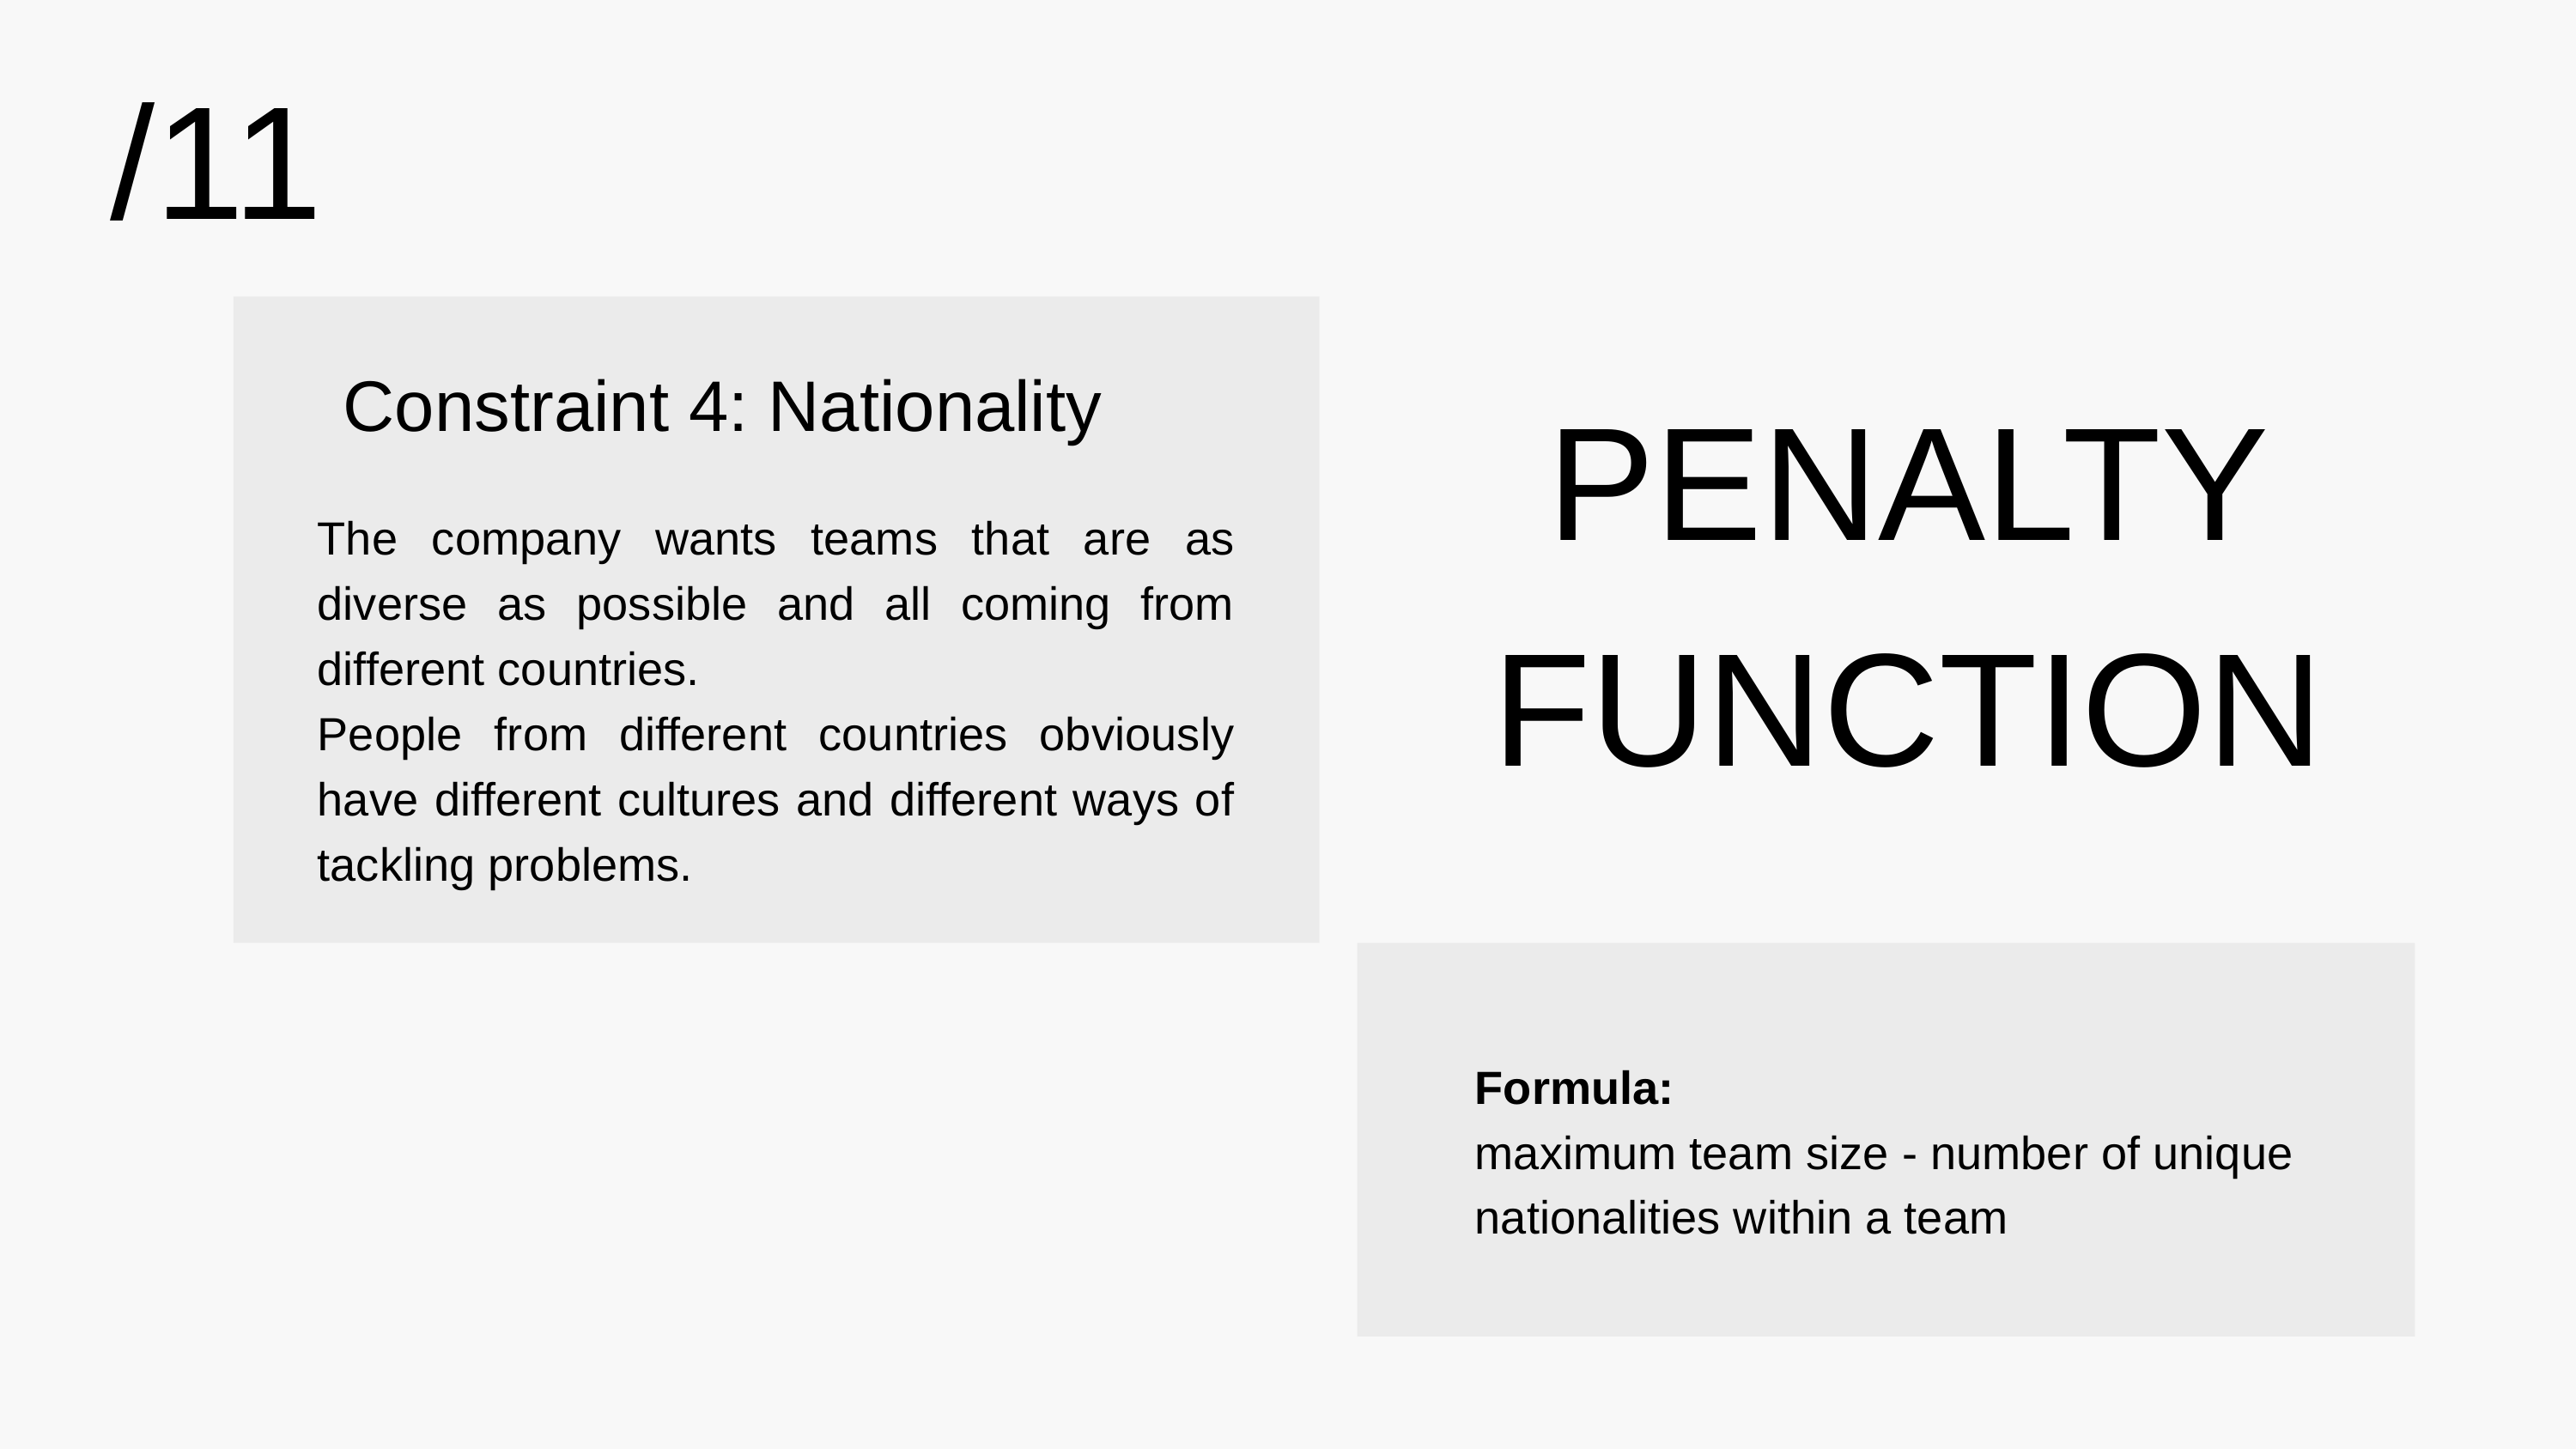

/11

Constraint 4: Nationality
 PENALTY
 FUNCTION
The company wants teams that are as diverse as possible and all coming from different countries.
People from different countries obviously have different cultures and different ways of tackling problems.

Formula:
maximum team size - number of unique nationalities within a team